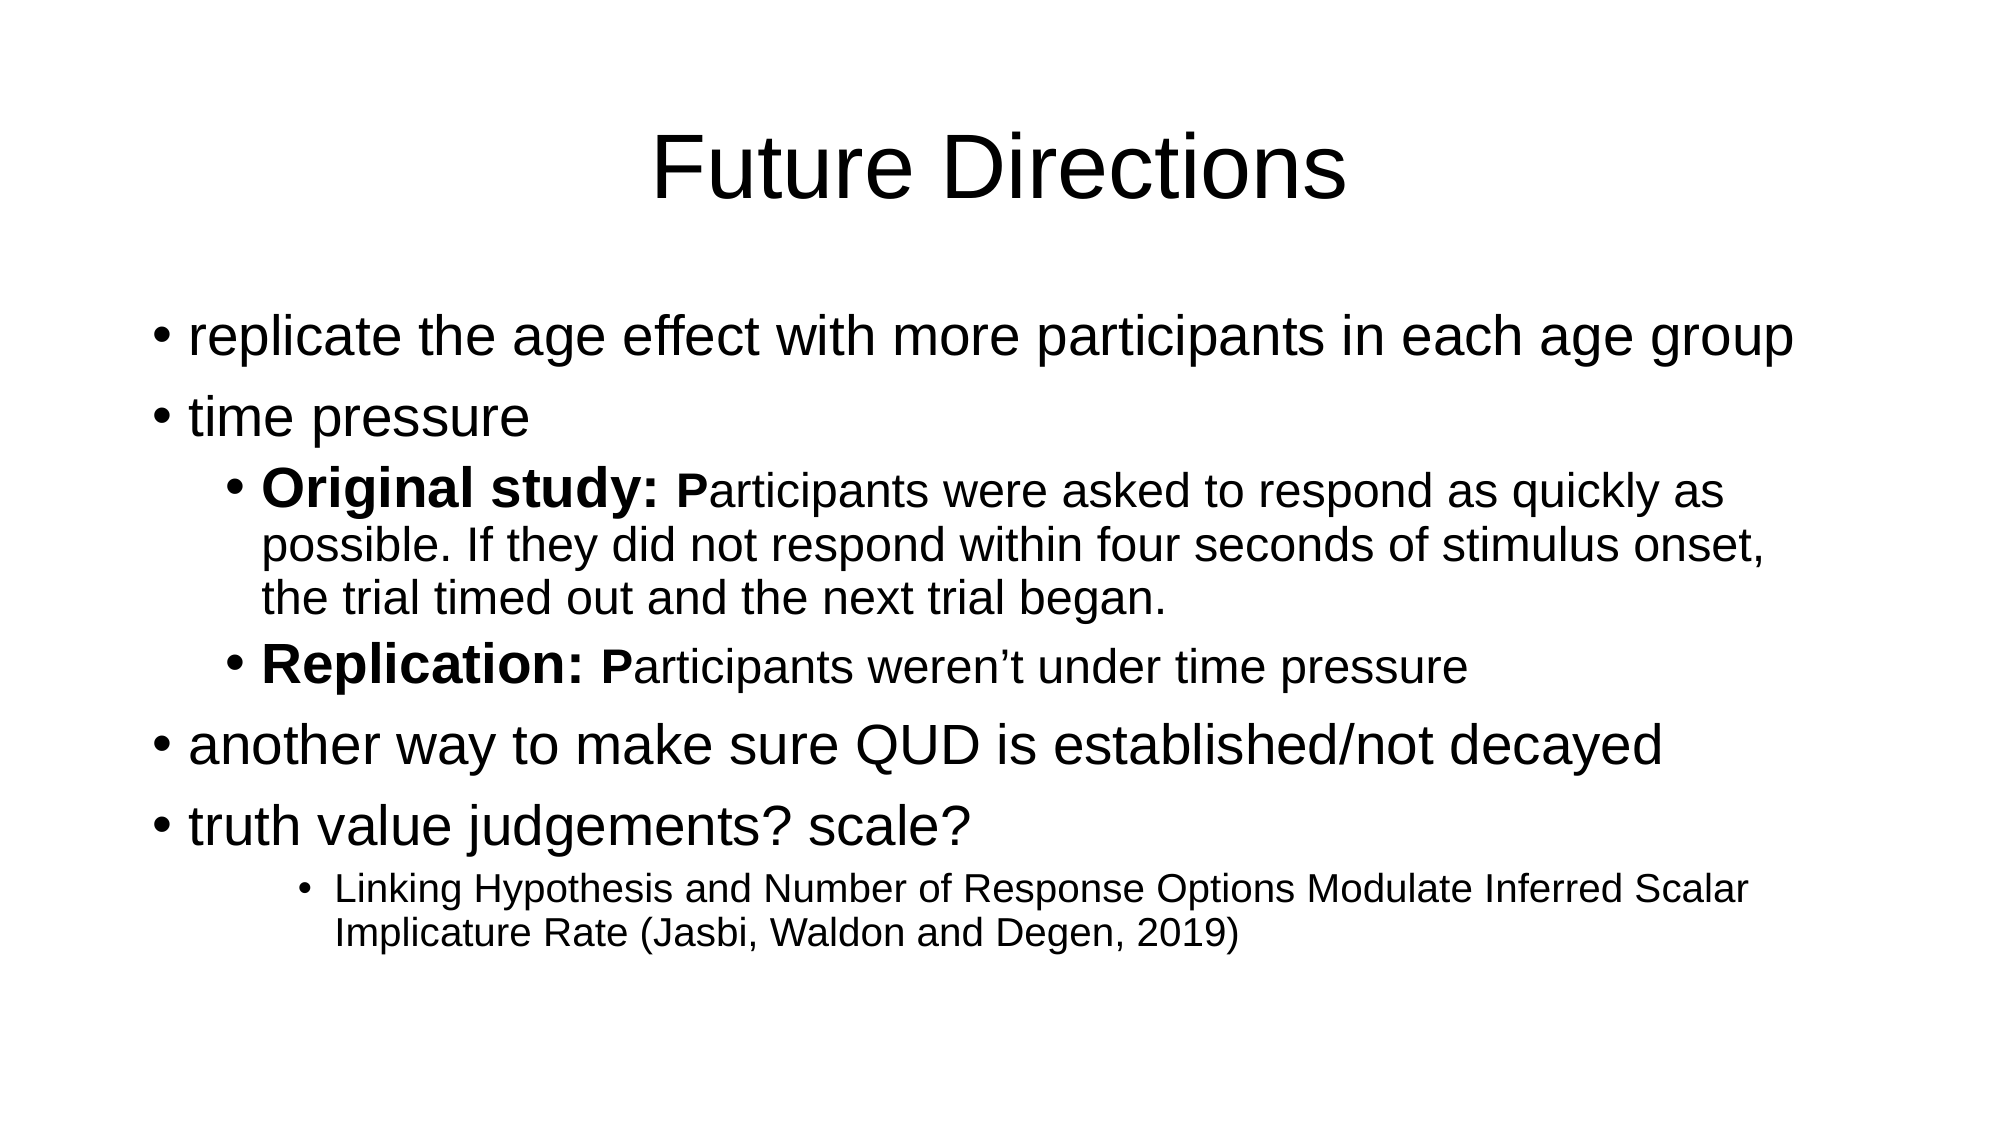

# Future Directions
replicate the age effect with more participants in each age group
time pressure
Original study: Participants were asked to respond as quickly as possible. If they did not respond within four seconds of stimulus onset, the trial timed out and the next trial began.
Replication: Participants weren’t under time pressure
another way to make sure QUD is established/not decayed
truth value judgements? scale?
Linking Hypothesis and Number of Response Options Modulate Inferred Scalar Implicature Rate (Jasbi, Waldon and Degen, 2019)